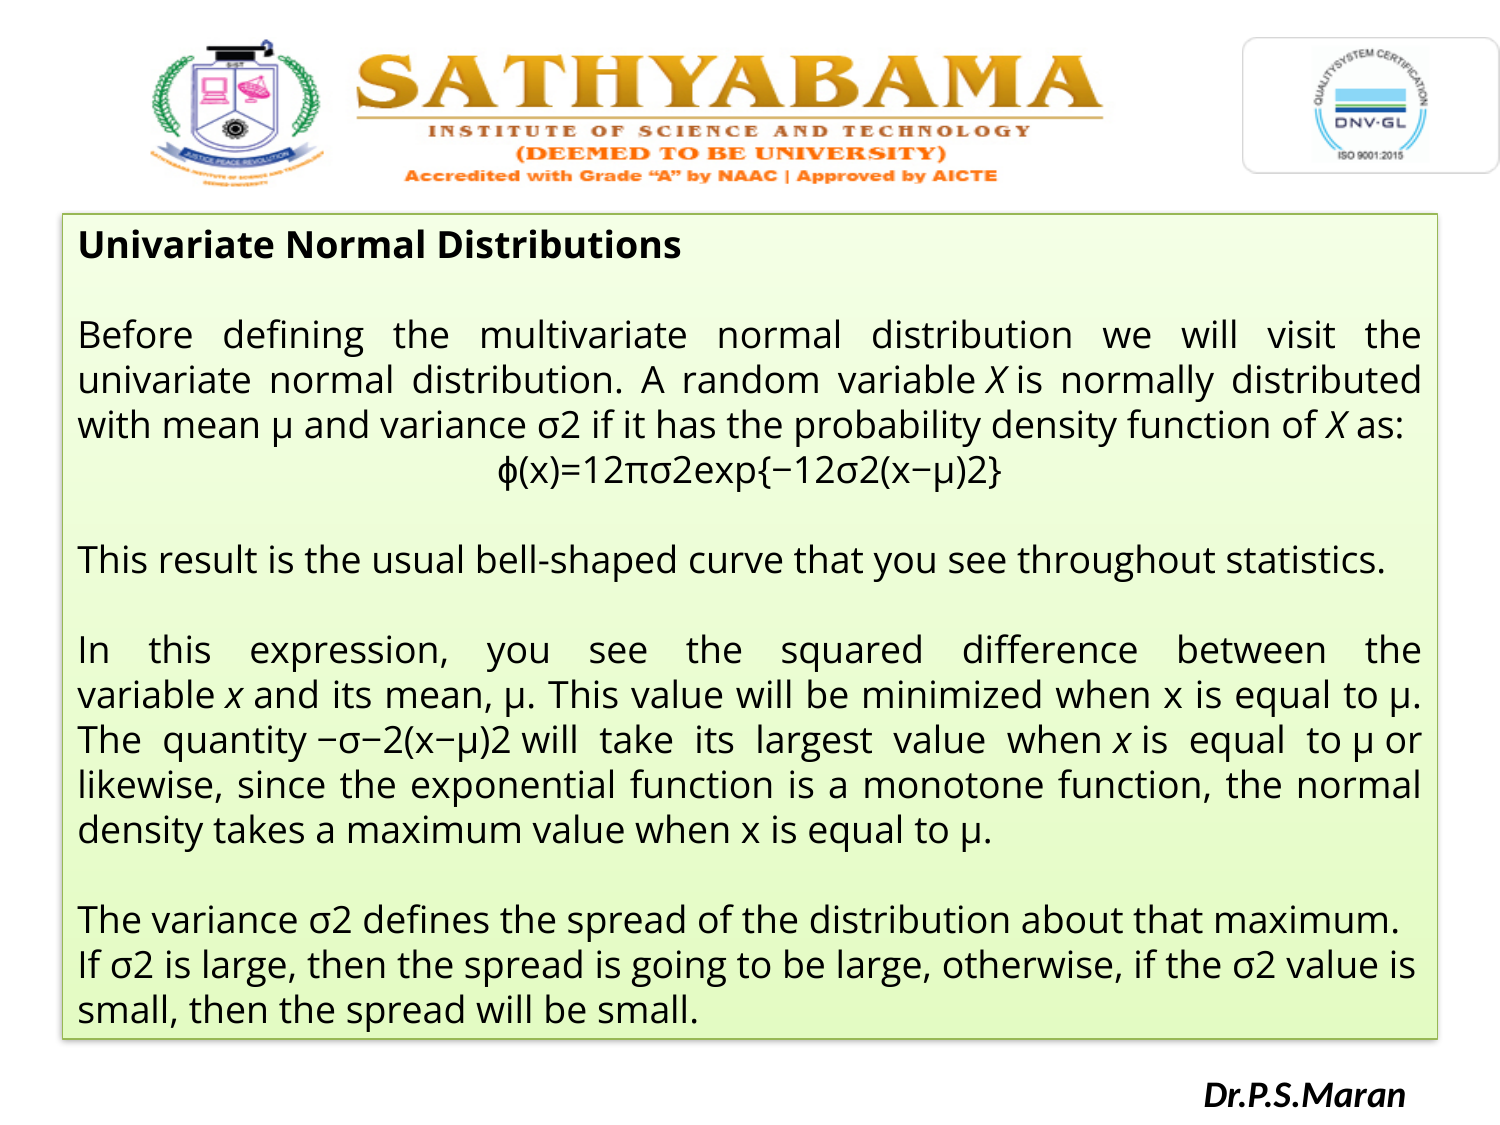

Univariate Normal Distributions

Before defining the multivariate normal distribution we will visit the univariate normal distribution. A random variable X is normally distributed with mean μ and variance σ2 if it has the probability density function of X as:
ϕ(x)=12πσ2exp⁡{−12σ2(x−μ)2}

This result is the usual bell-shaped curve that you see throughout statistics.

In this expression, you see the squared difference between the variable x and its mean, μ. This value will be minimized when x is equal to μ. The quantity −σ−2(x−μ)2 will take its largest value when x is equal to μ or likewise, since the exponential function is a monotone function, the normal density takes a maximum value when x is equal to μ.

The variance σ2 defines the spread of the distribution about that maximum. If σ2 is large, then the spread is going to be large, otherwise, if the σ2 value is small, then the spread will be small.